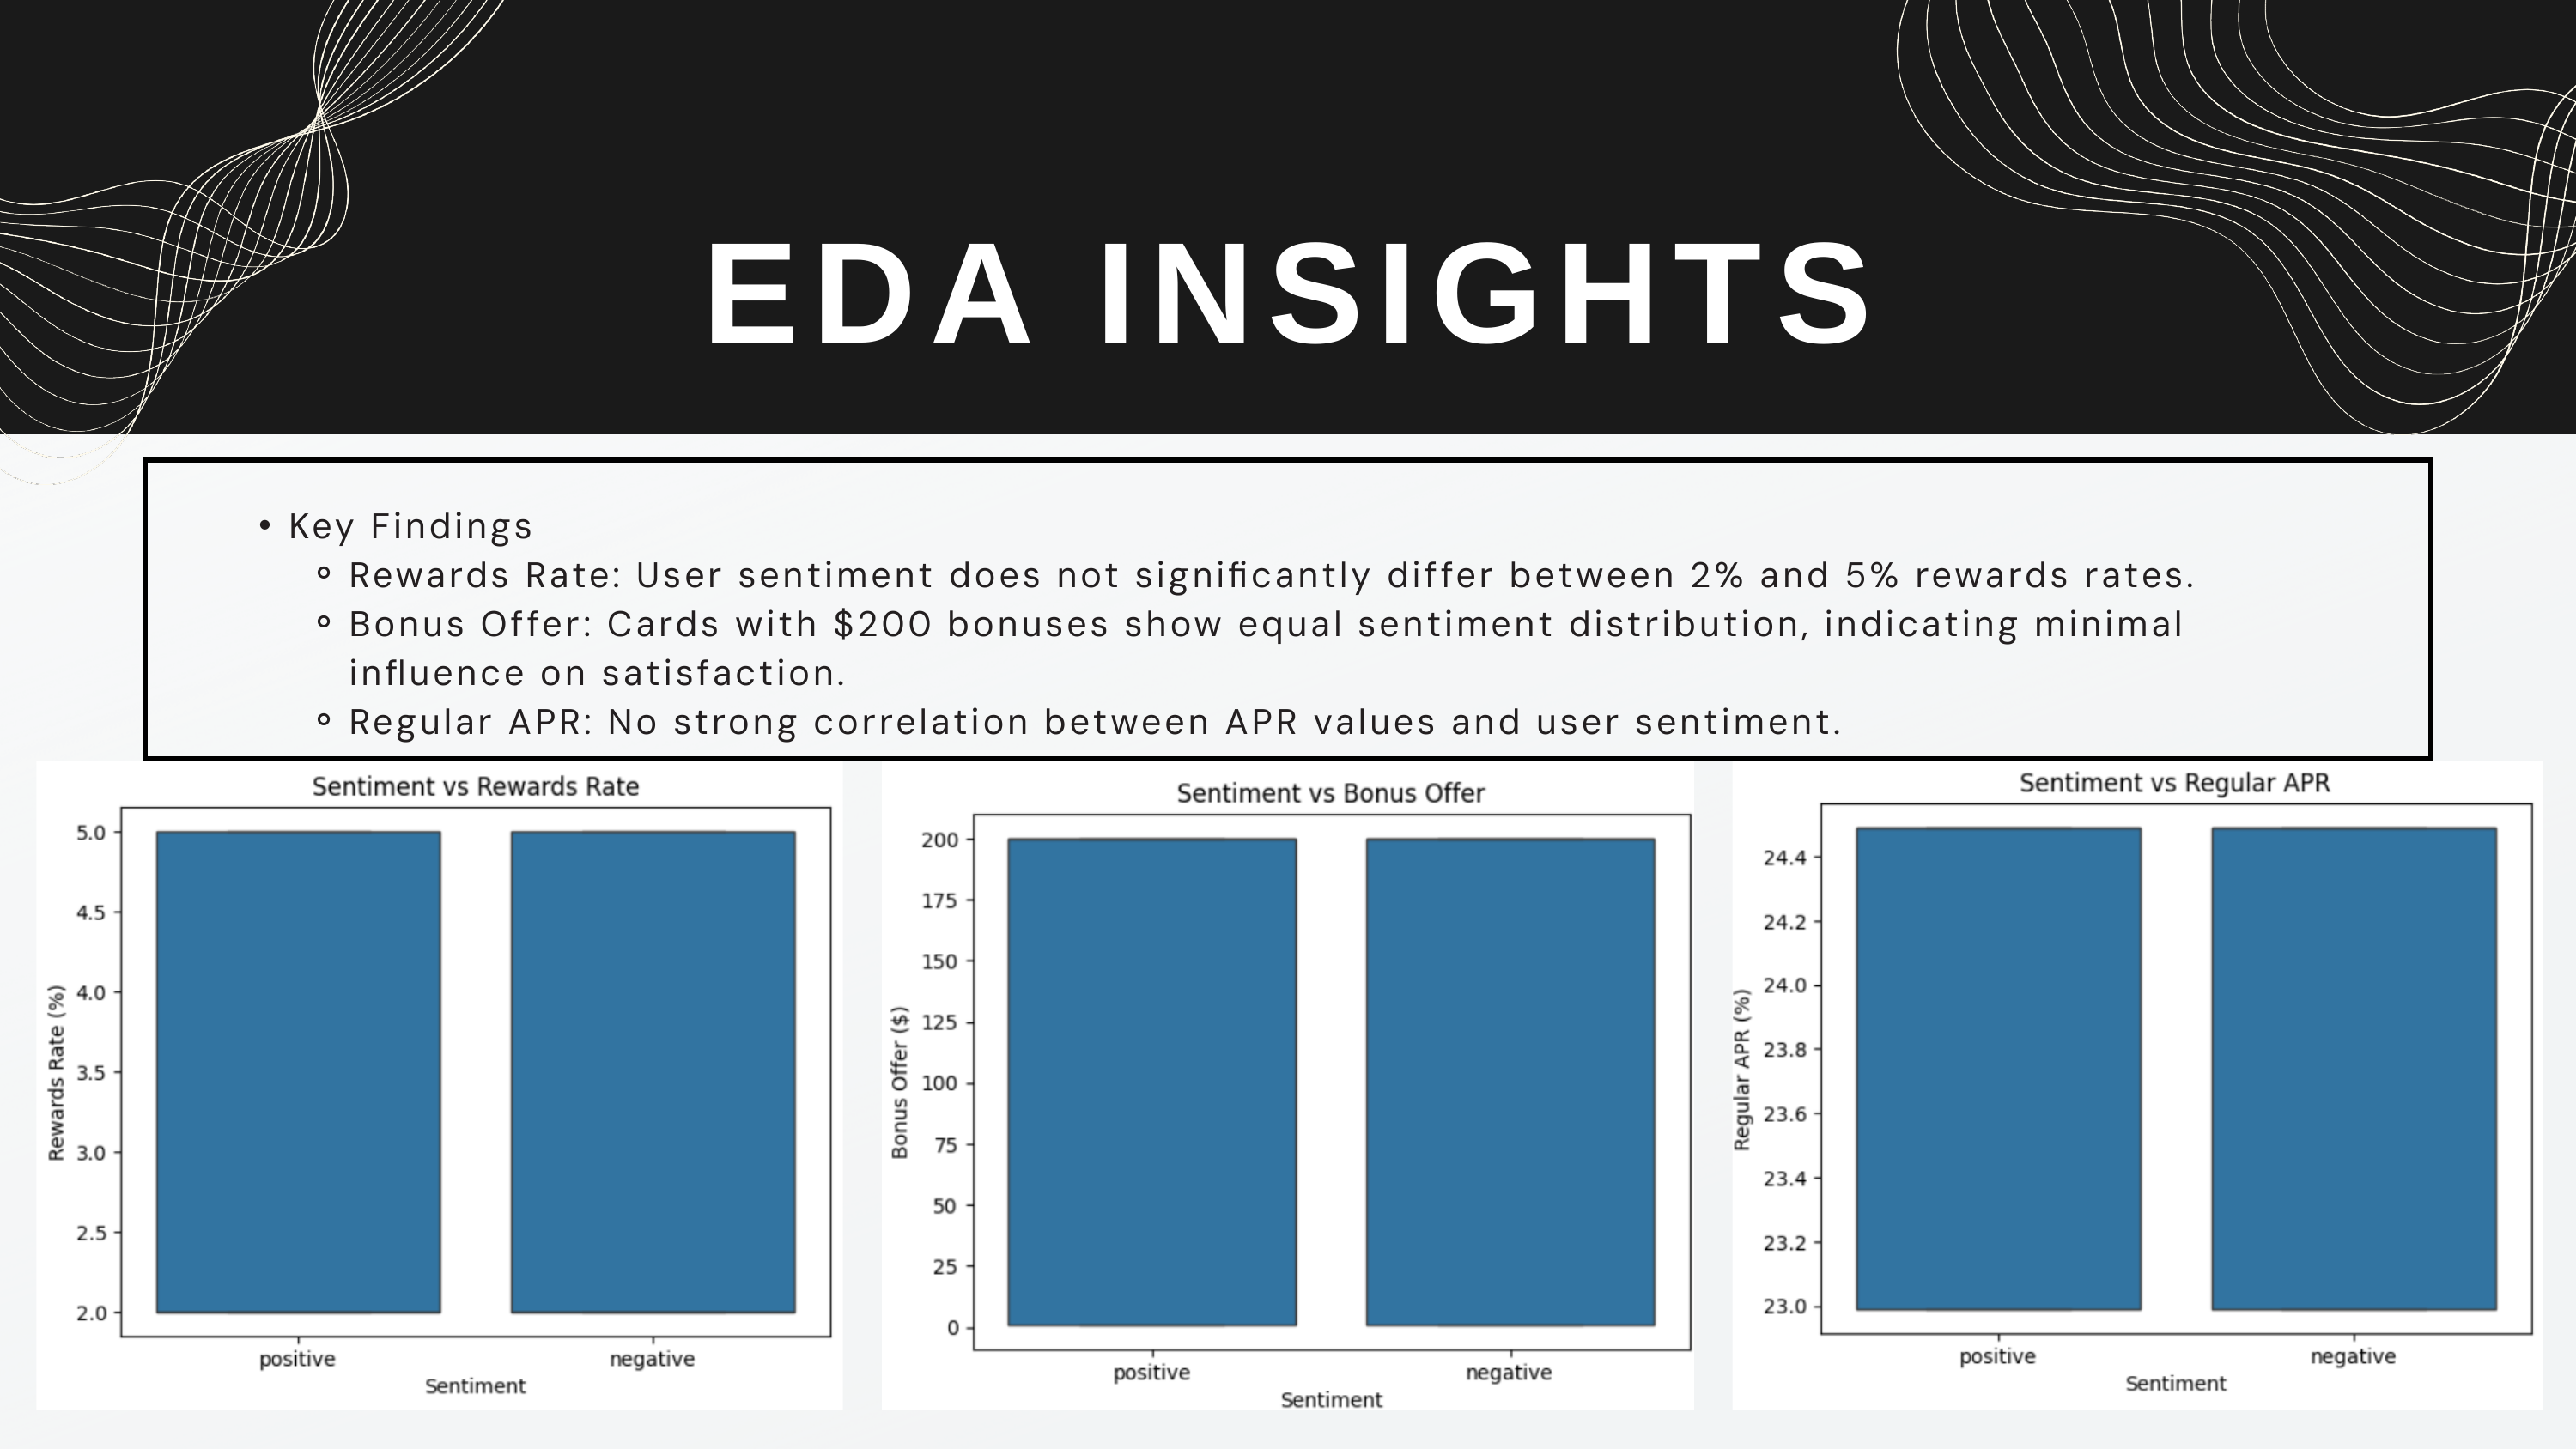

EDA INSIGHTS

Key Findings
Rewards Rate: User sentiment does not significantly differ between 2% and 5% rewards rates.
Bonus Offer: Cards with $200 bonuses show equal sentiment distribution, indicating minimal influence on satisfaction.
Regular APR: No strong correlation between APR values and user sentiment.